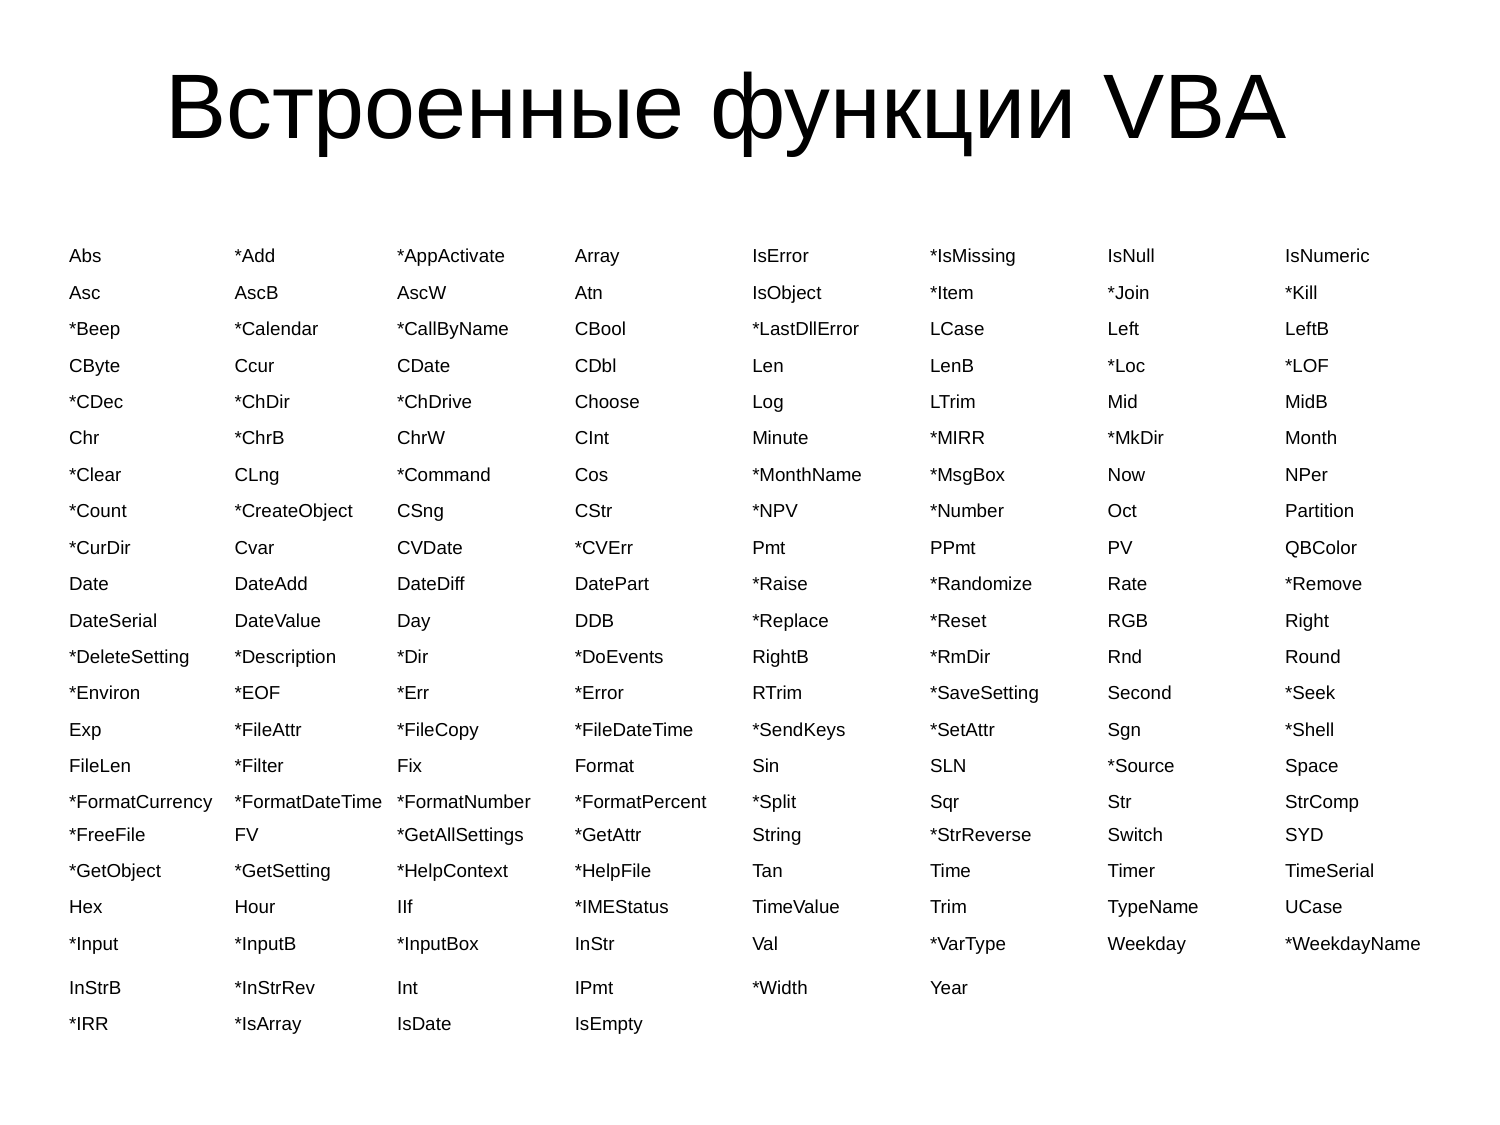

# Встроенные функции VBA
| Abs | \*Add | \*AppActivate | Array | IsError | \*IsMissing | IsNull | IsNumeric |
| --- | --- | --- | --- | --- | --- | --- | --- |
| Asc | AscB | AscW | Atn | IsObject | \*Item | \*Join | \*Kill |
| \*Beep | \*Calendar | \*CallByName | CBool | \*LastDllError | LCase | Left | LeftB |
| CByte | Ccur | CDate | CDbl | Len | LenB | \*Loc | \*LOF |
| \*CDec | \*ChDir | \*ChDrive | Choose | Log | LTrim | Mid | MidB |
| Chr | \*ChrB | ChrW | CInt | Minute | \*MIRR | \*MkDir | Month |
| \*Clear | CLng | \*Command | Cos | \*MonthName | \*MsgBox | Now | NPer |
| \*Count | \*CreateObject | CSng | CStr | \*NPV | \*Number | Oct | Partition |
| \*CurDir | Cvar | CVDate | \*CVErr | Pmt | PPmt | PV | QBColor |
| Date | DateAdd | DateDiff | DatePart | \*Raise | \*Randomize | Rate | \*Remove |
| DateSerial | DateValue | Day | DDB | \*Replace | \*Reset | RGB | Right |
| \*DeleteSetting | \*Description | \*Dir | \*DoEvents | RightB | \*RmDir | Rnd | Round |
| \*Environ | \*EOF | \*Err | \*Error | RTrim | \*SaveSetting | Second | \*Seek |
| Exp | \*FileAttr | \*FileCopy | \*FileDateTime | \*SendKeys | \*SetAttr | Sgn | \*Shell |
| FileLen | \*Filter | Fix | Format | Sin | SLN | \*Source | Space |
| \*FormatCurrency | \*FormatDateTime | \*FormatNumber | \*FormatPercent | \*Split | Sqr | Str | StrComp |
| \*FreeFile | FV | \*GetAllSettings | \*GetAttr | String | \*StrReverse | Switch | SYD |
| \*GetObject | \*GetSetting | \*HelpContext | \*HelpFile | Tan | Time | Timer | TimeSerial |
| Hex | Hour | IIf | \*IMEStatus | TimeValue | Trim | TypeName | UCase |
| \*Input | \*InputB | \*InputBox | InStr | Val | \*VarType | Weekday | \*WeekdayName |
| InStrB | \*InStrRev | Int | IPmt | \*Width | Year |  |  |
| \*IRR | \*IsArray | IsDate | IsEmpty |  |  |  |  |